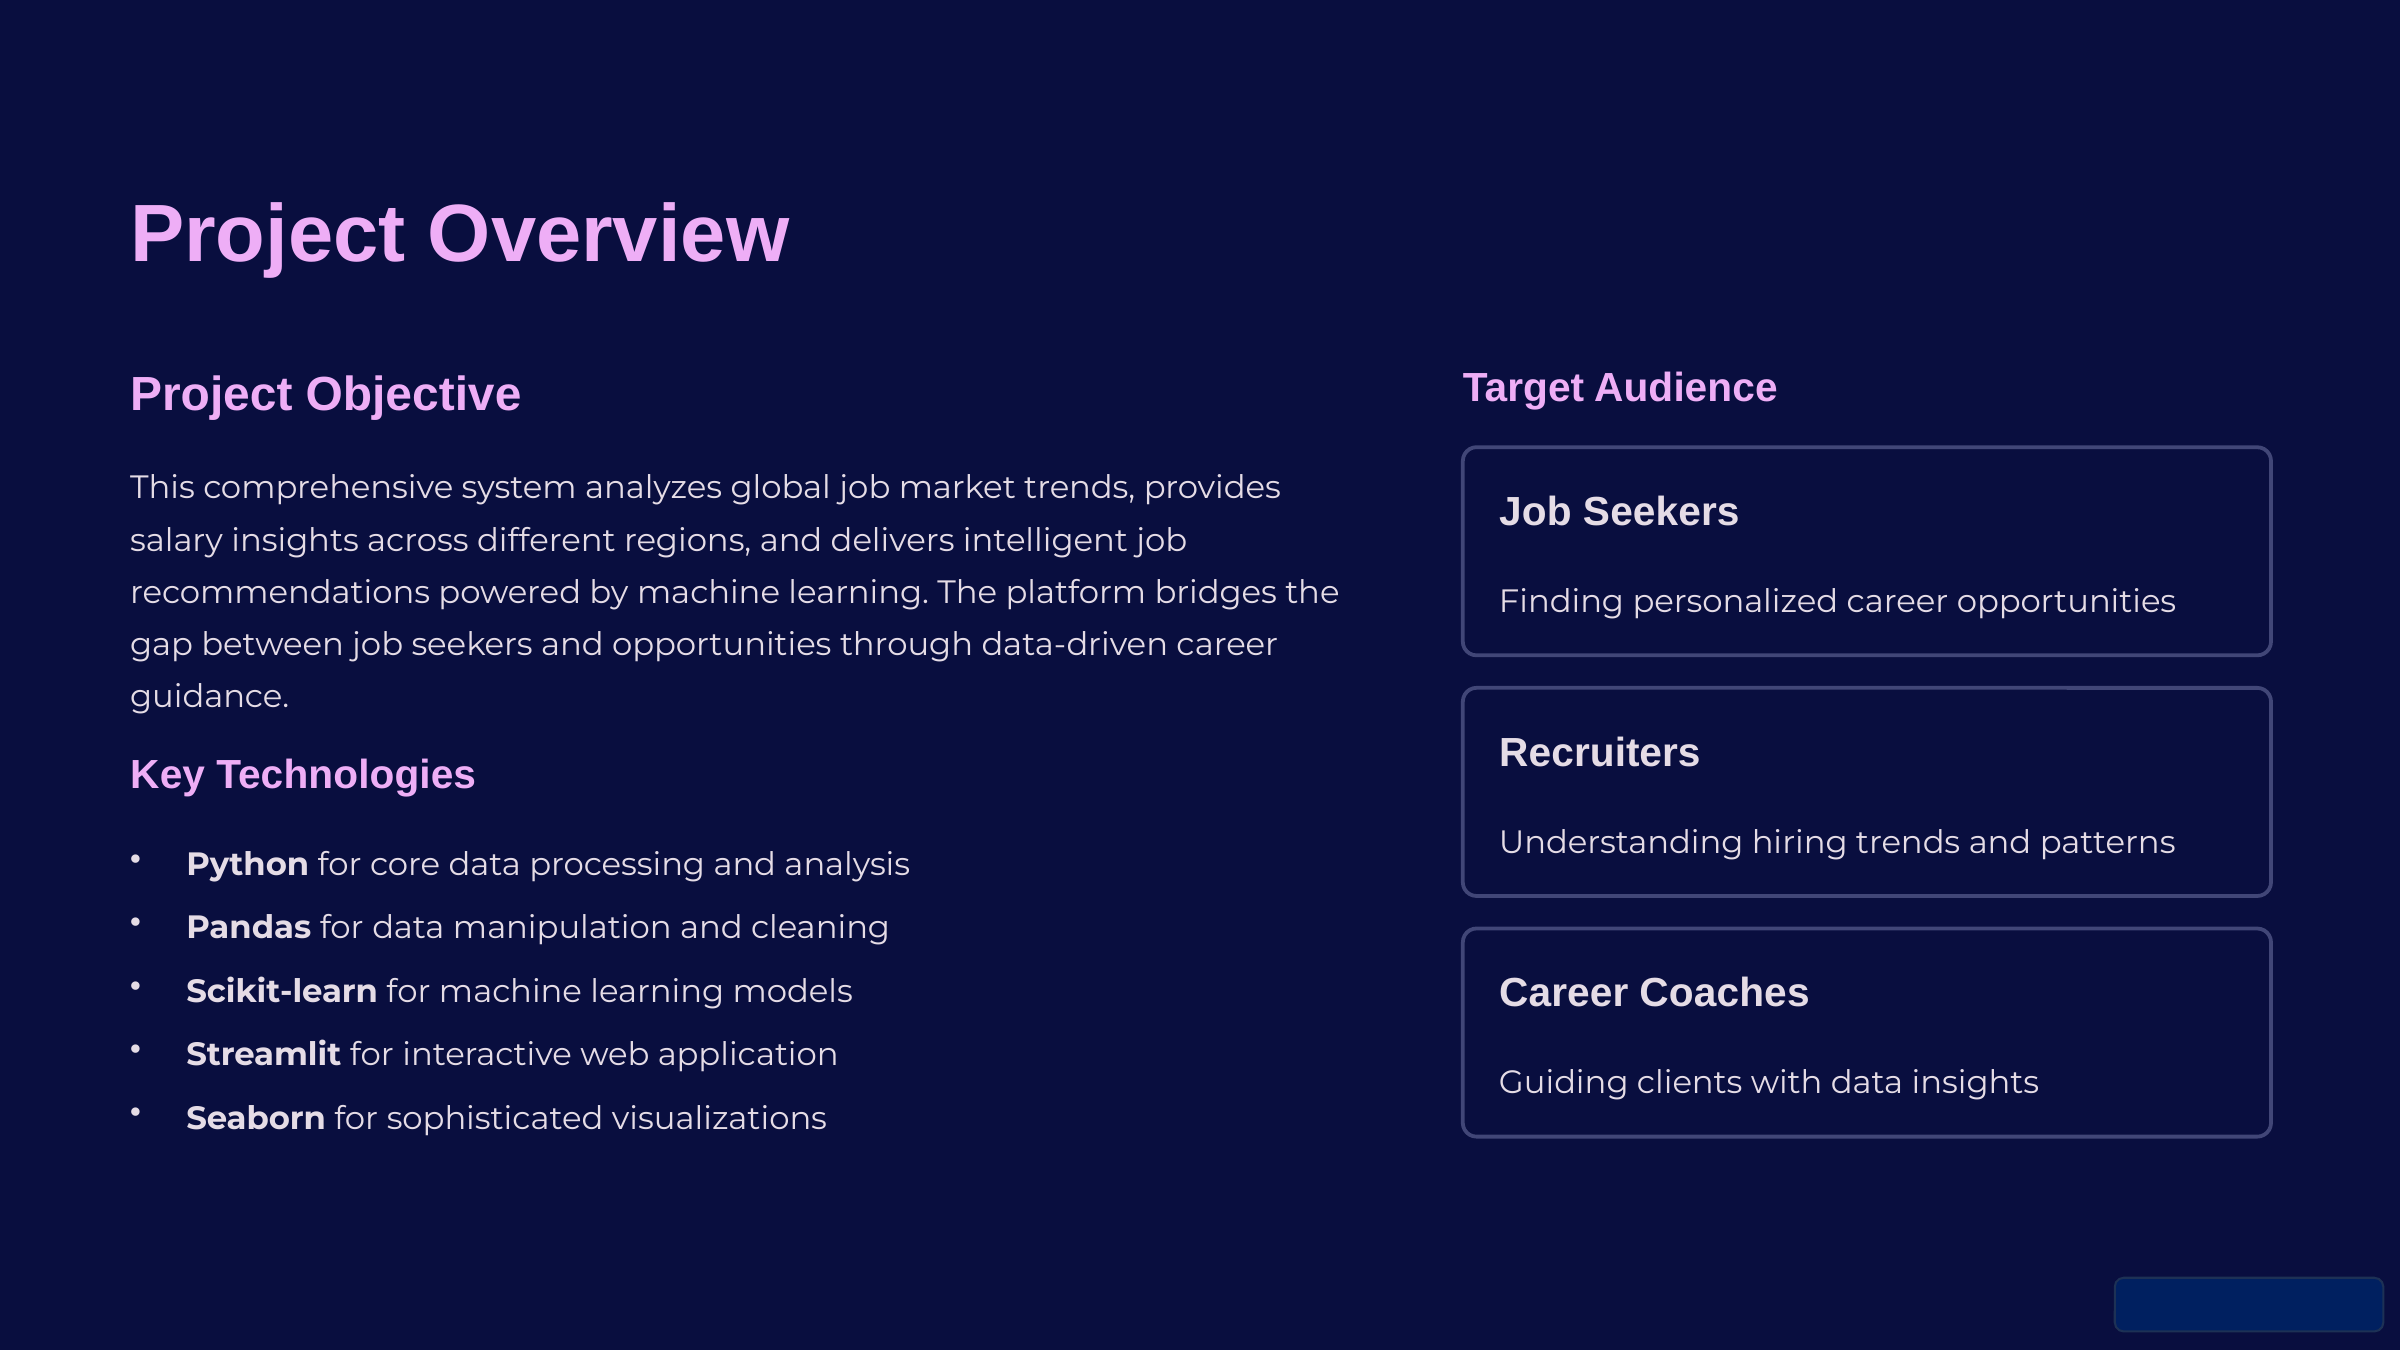

Project Overview
Project Objective
Target Audience

This comprehensive system analyzes global job market trends, provides salary insights across different regions, and delivers intelligent job recommendations powered by machine learning. The platform bridges the gap between job seekers and opportunities through data-driven career guidance.
Job Seekers
Finding personalized career opportunities

Recruiters
Key Technologies
Understanding hiring trends and patterns
Python for core data processing and analysis
Pandas for data manipulation and cleaning

Scikit-learn for machine learning models
Career Coaches
Streamlit for interactive web application
Guiding clients with data insights
Seaborn for sophisticated visualizations